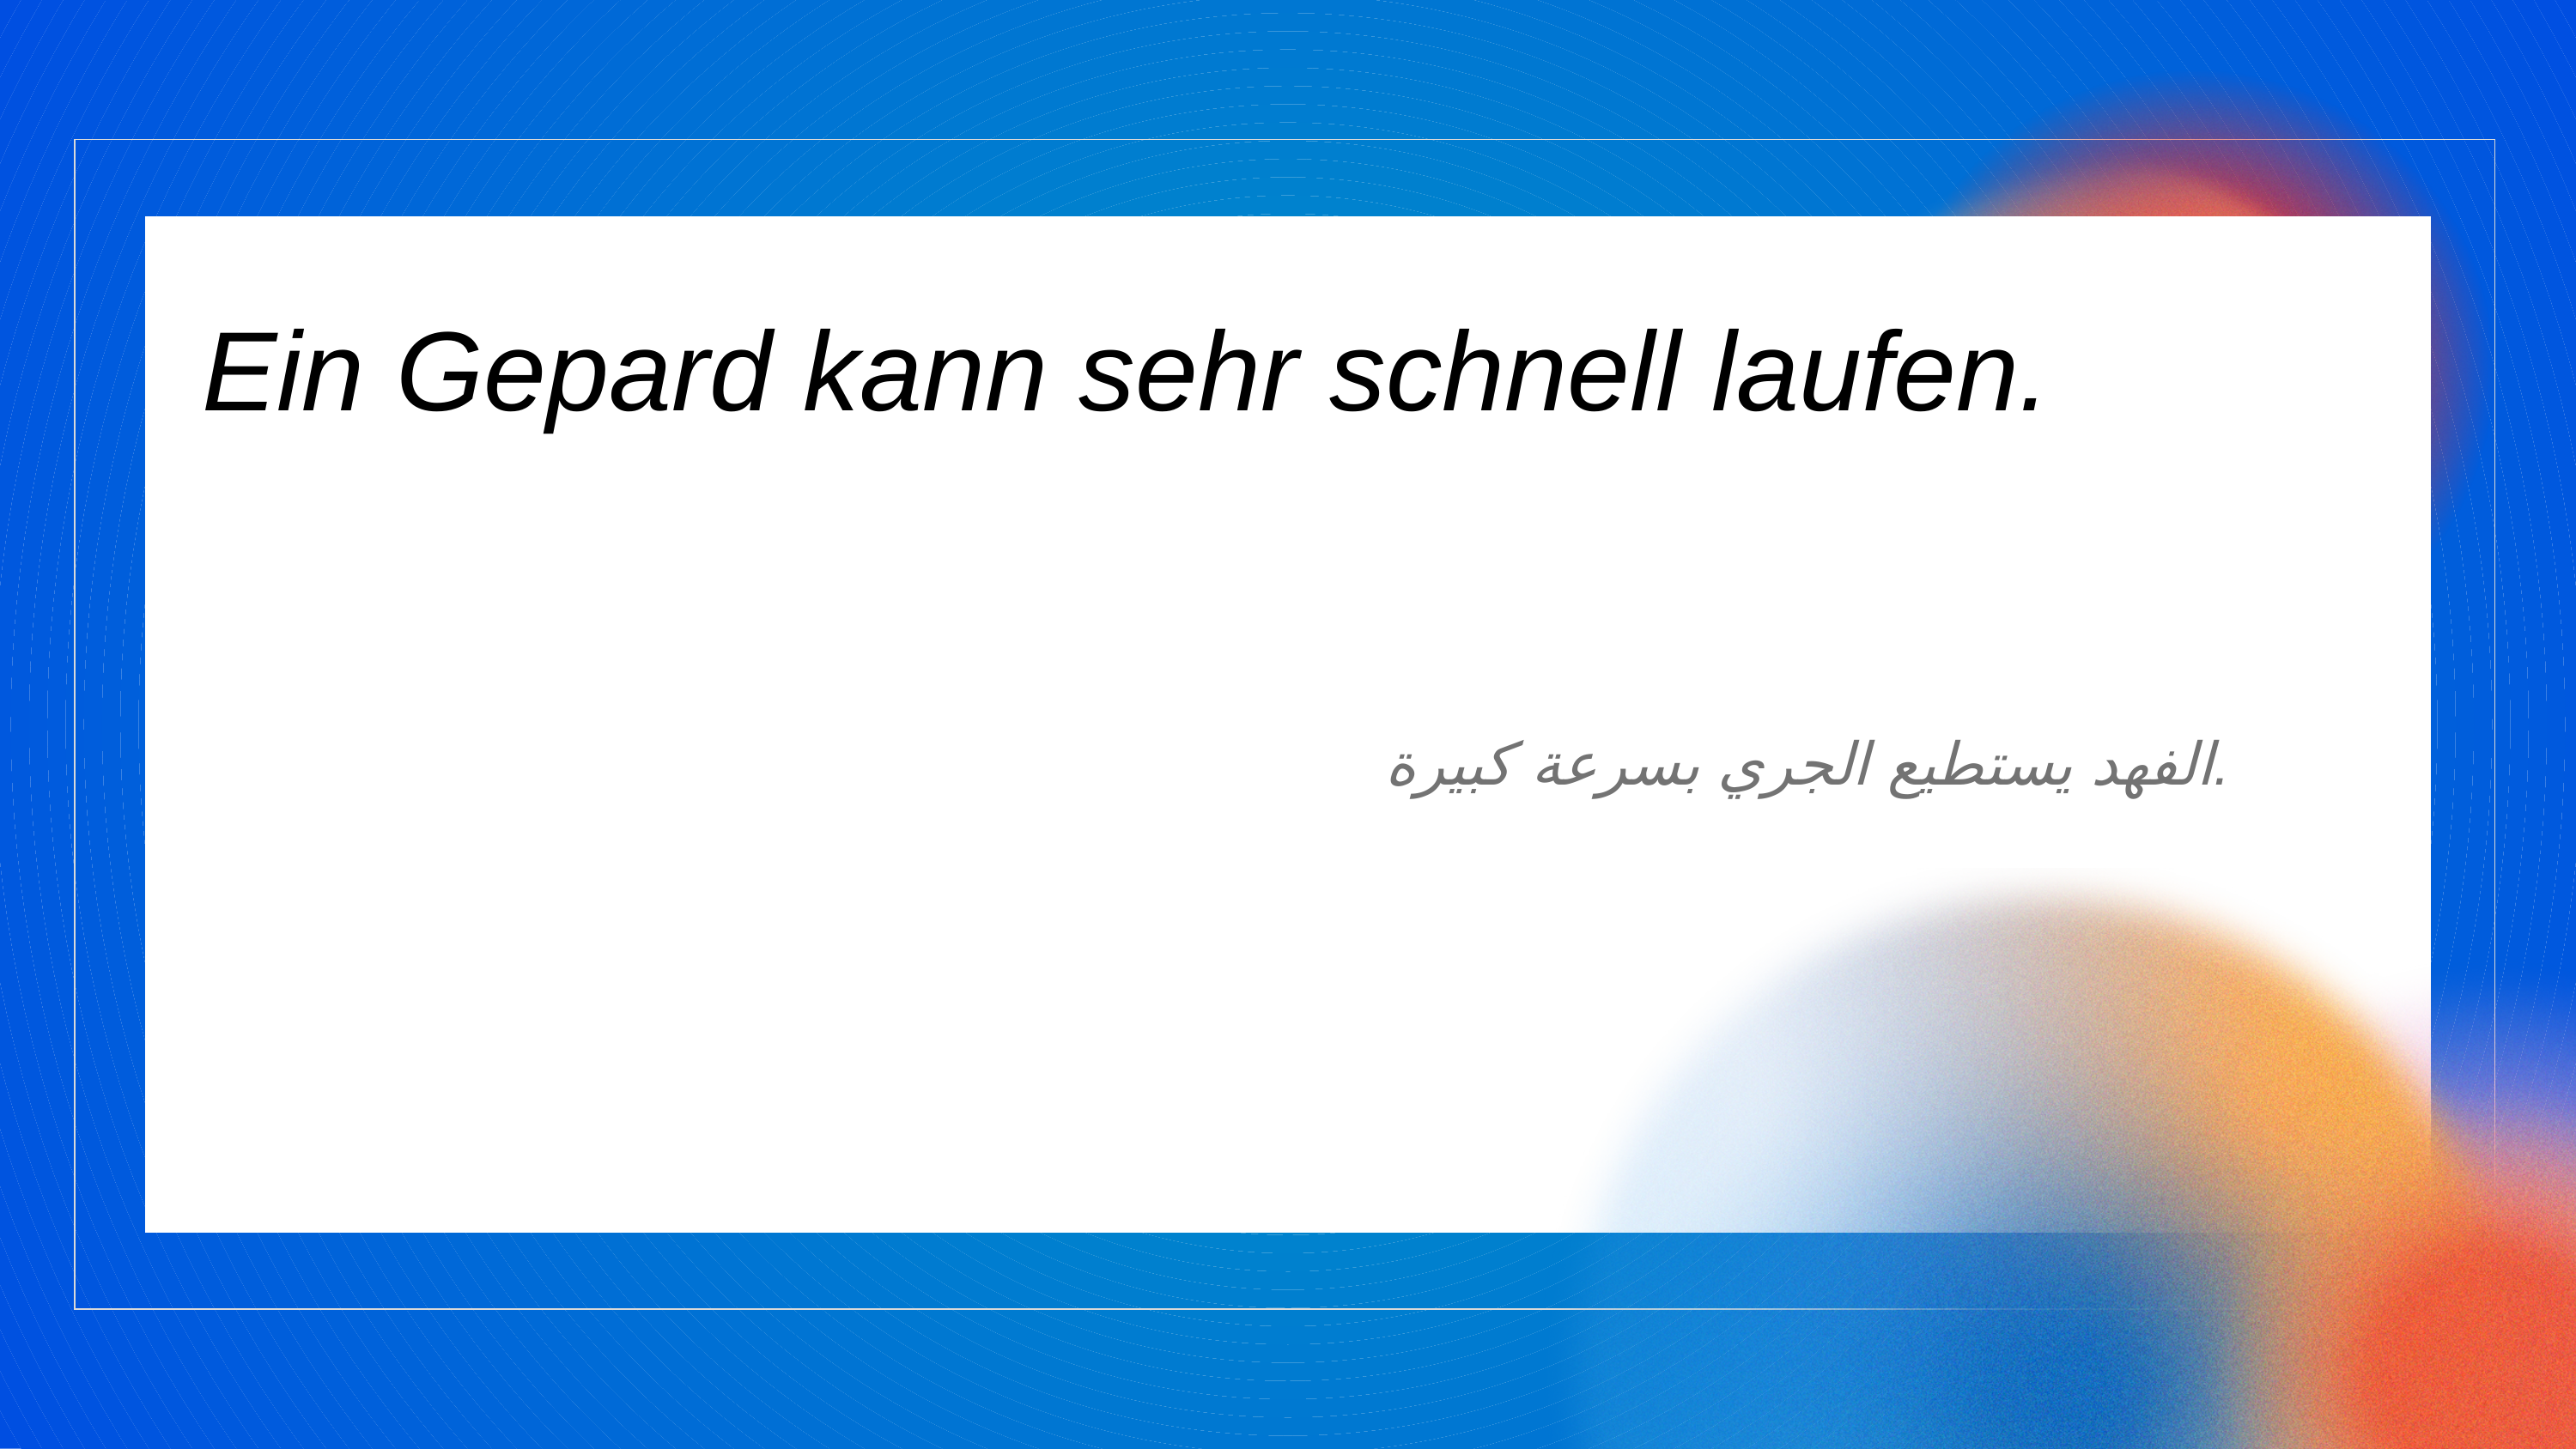

Ein Gepard kann sehr schnell laufen.
الفهد يستطيع الجري بسرعة كبيرة.